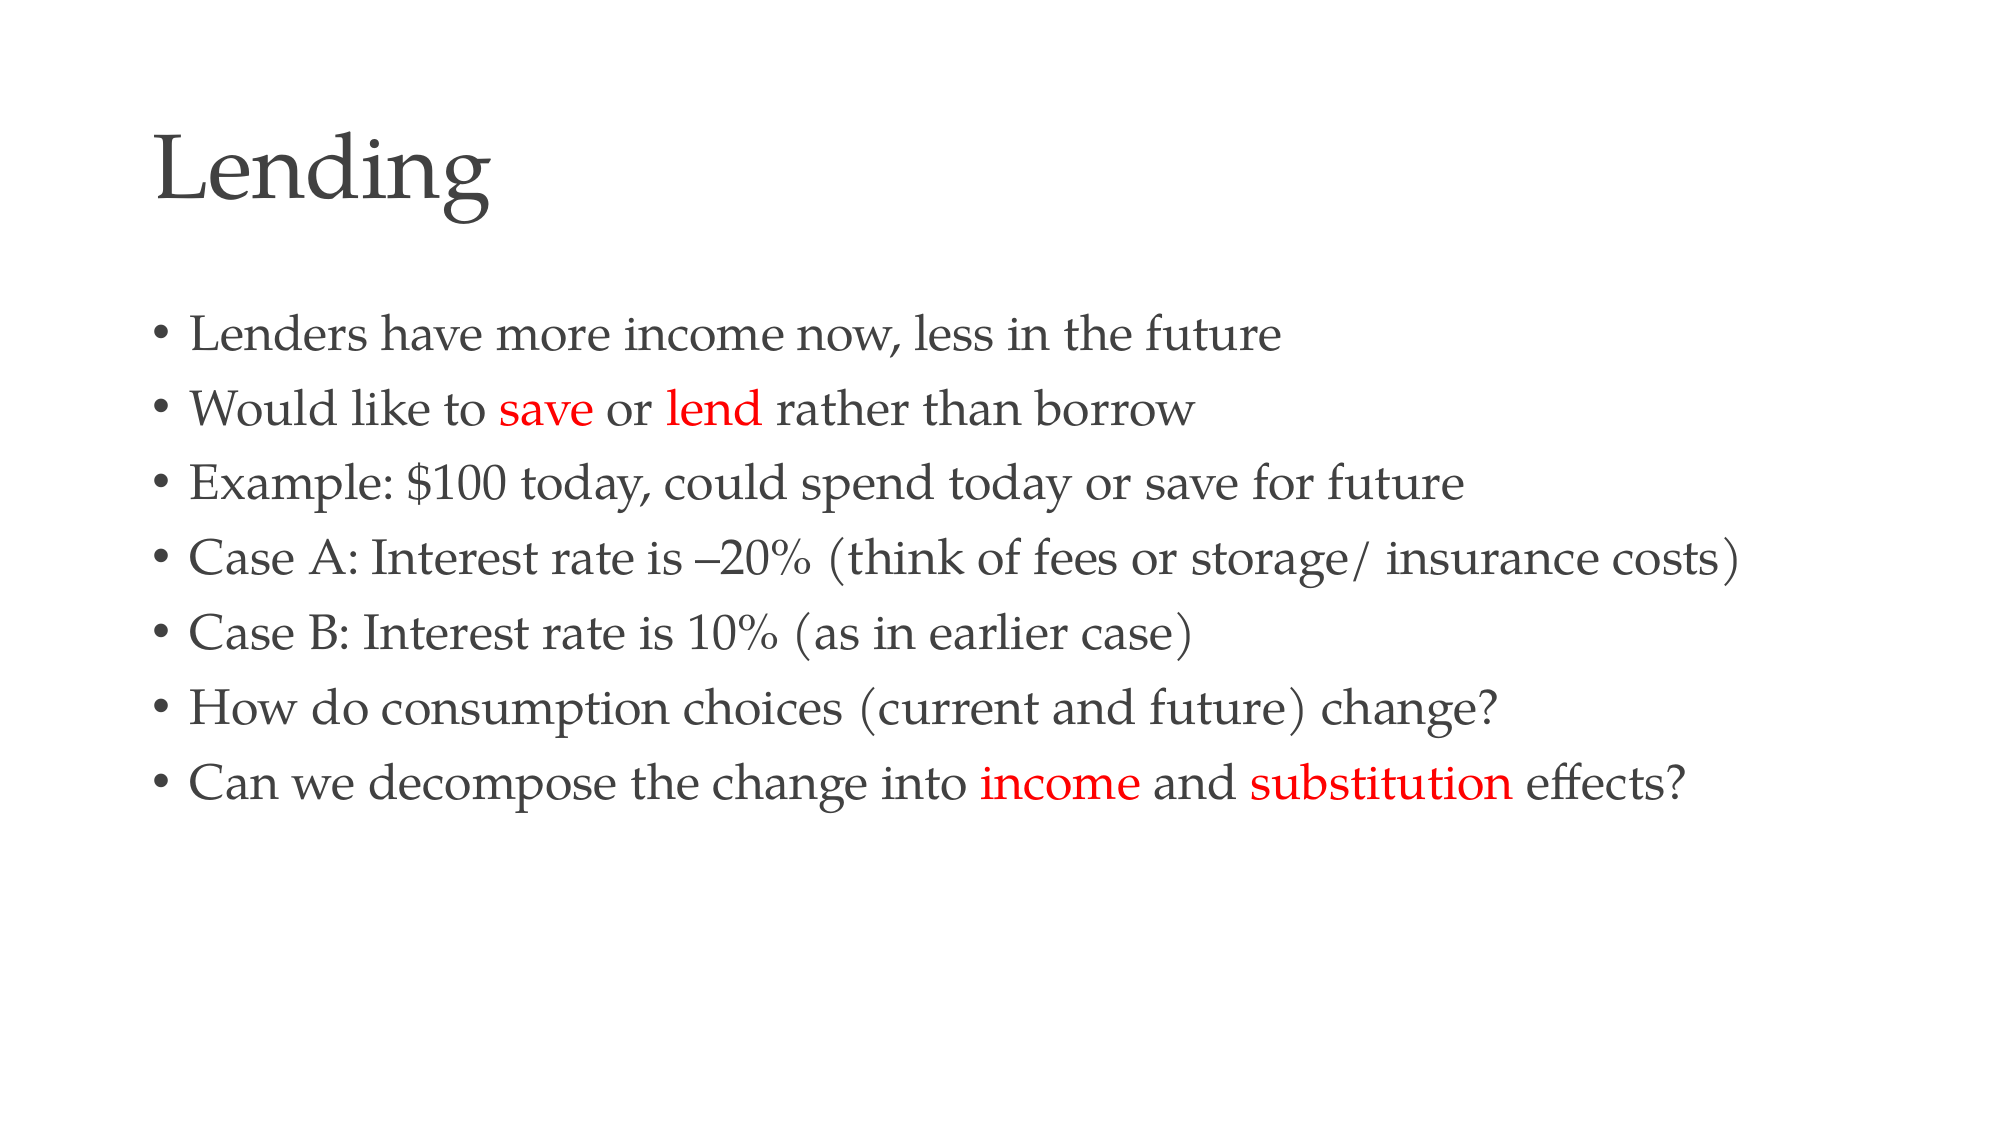

# Lending
Lenders have more income now, less in the future
Would like to save or lend rather than borrow
Example: $100 today, could spend today or save for future
Case A: Interest rate is –20% (think of fees or storage/ insurance costs)
Case B: Interest rate is 10% (as in earlier case)
How do consumption choices (current and future) change?
Can we decompose the change into income and substitution effects?